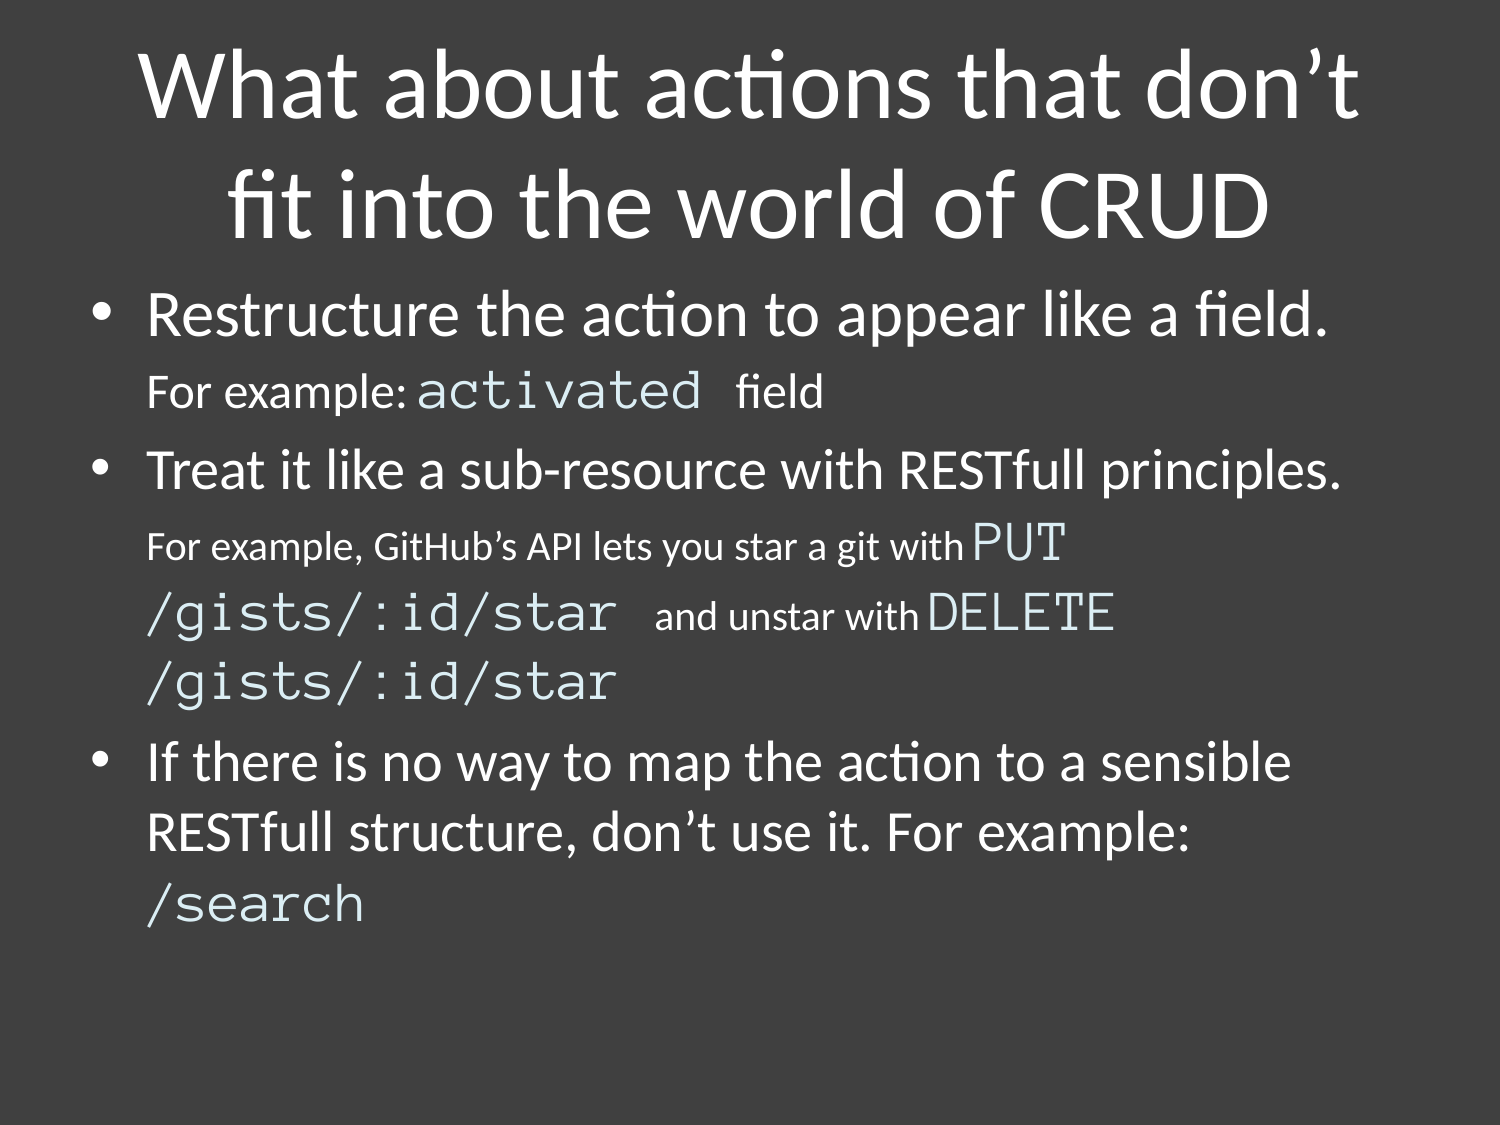

# What about actions that don’t fit into the world of CRUD
Restructure the action to appear like a field. For example: activated field
Treat it like a sub-resource with RESTfull principles. For example, GitHub’s API lets you star a git with PUT /gists/:id/star and unstar with DELETE /gists/:id/star
If there is no way to map the action to a sensible RESTfull structure, don’t use it. For example: /search